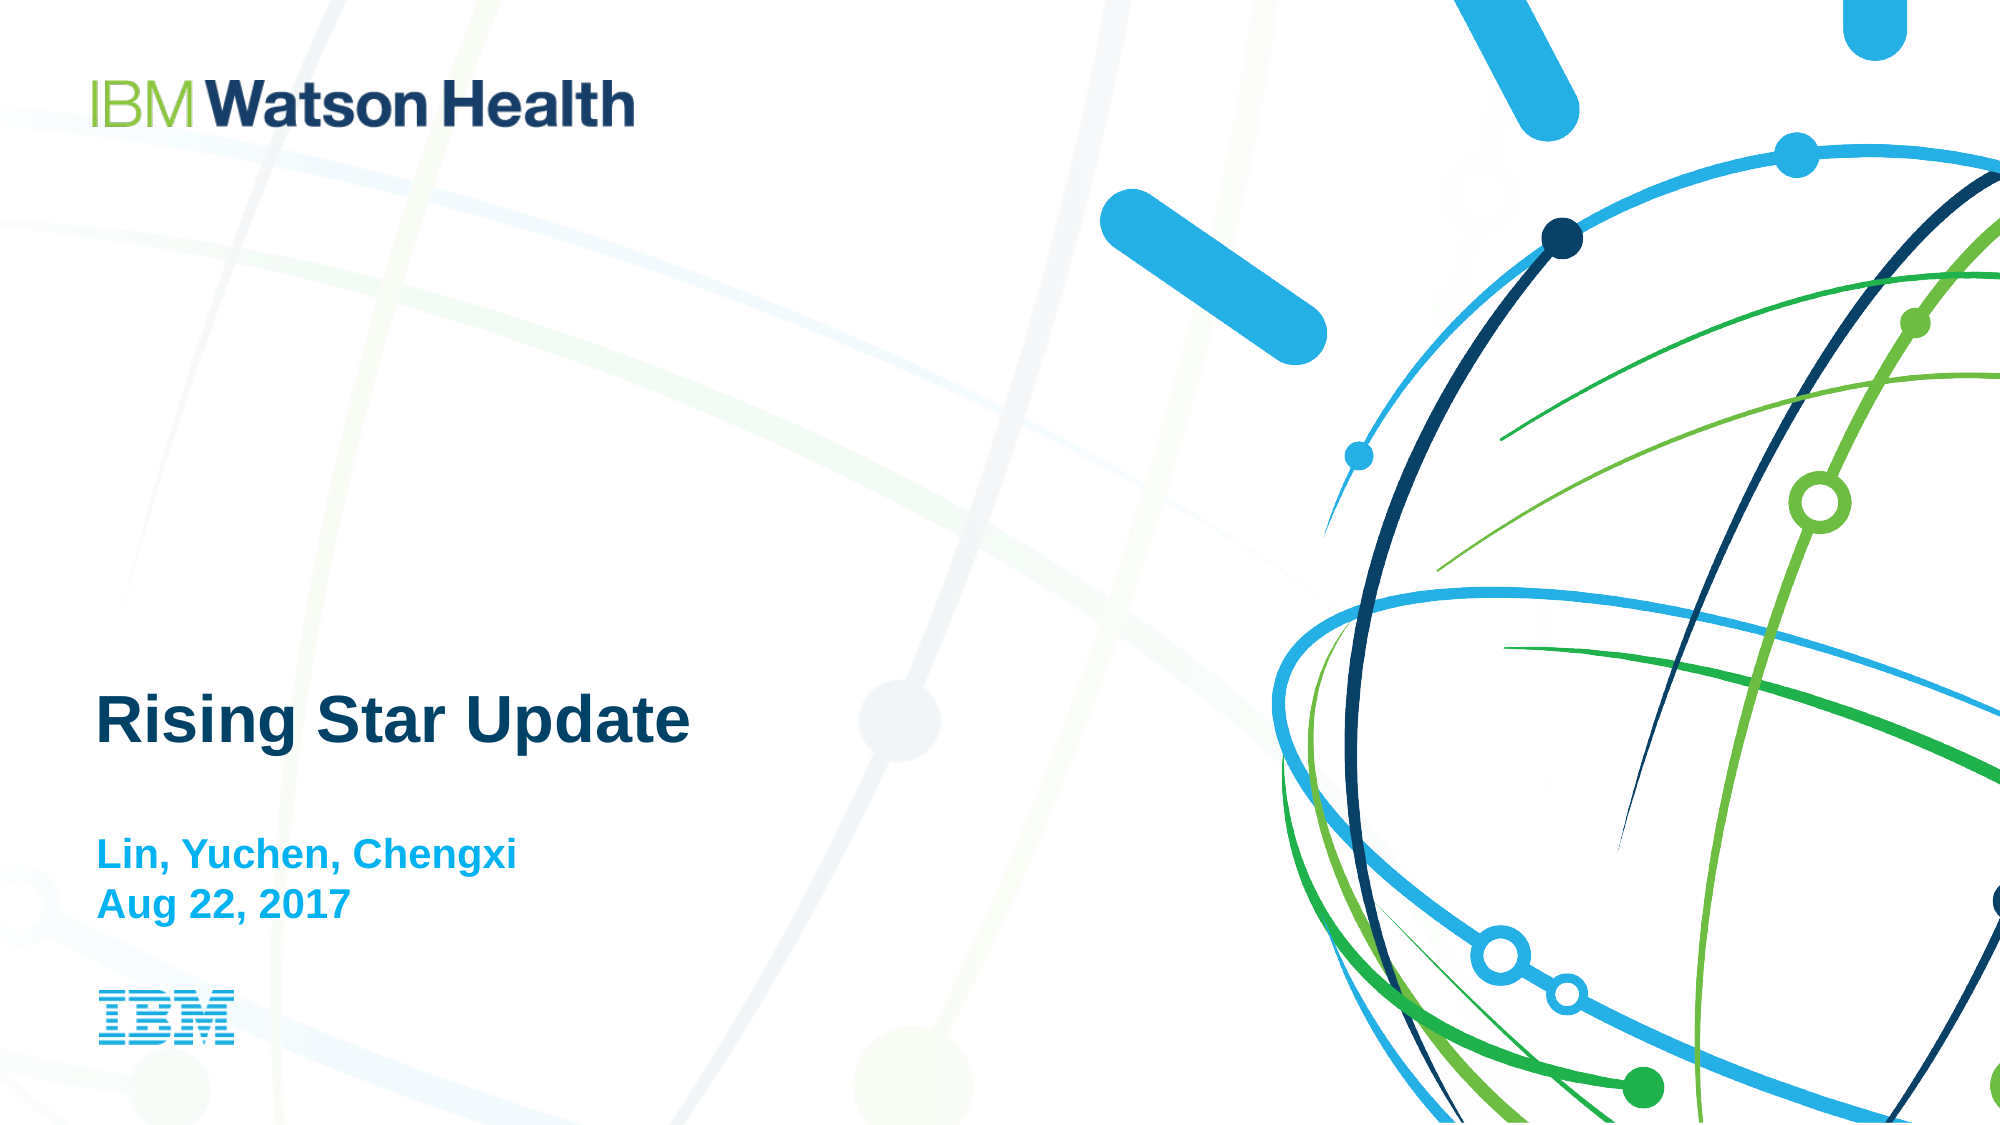

Rising Star Update
Lin, Yuchen, Chengxi
Aug 22, 2017